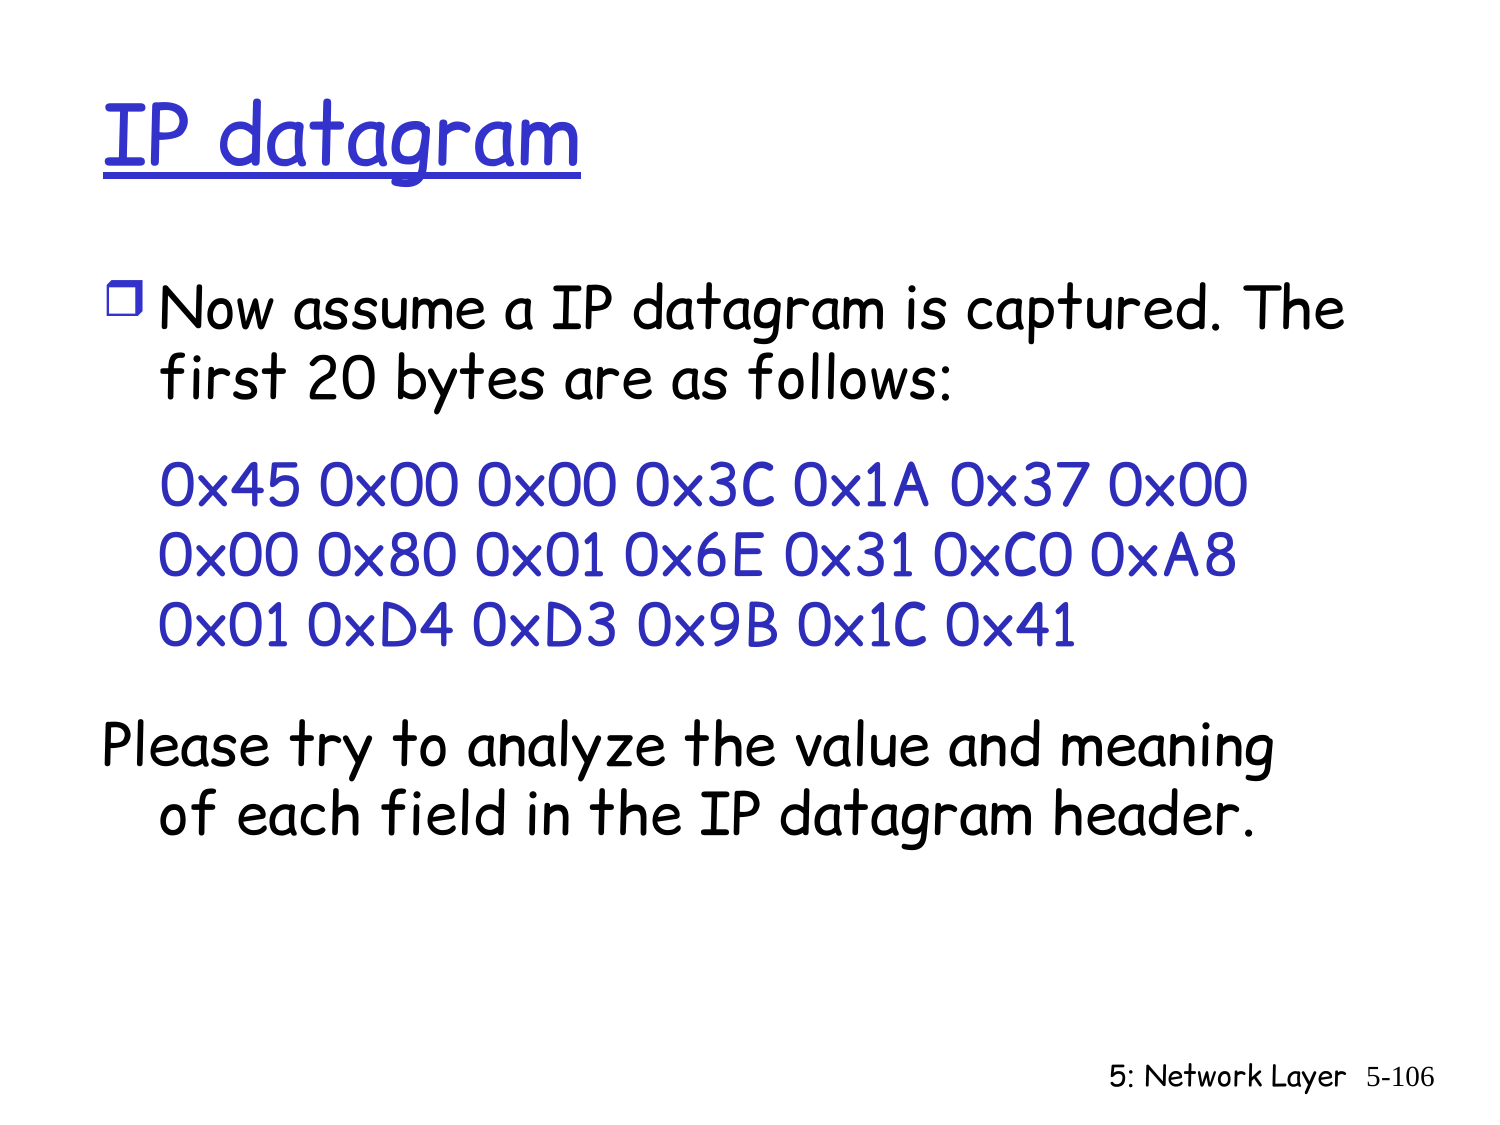

# IP datagram
Now assume a IP datagram is captured. The first 20 bytes are as follows:
0x45 0x00 0x00 0x3C 0x1A 0x37 0x00 0x00 0x80 0x01 0x6E 0x31 0xC0 0xA8 0x01 0xD4 0xD3 0x9B 0x1C 0x41
Please try to analyze the value and meaning of each field in the IP datagram header.
5: Network Layer
5-106